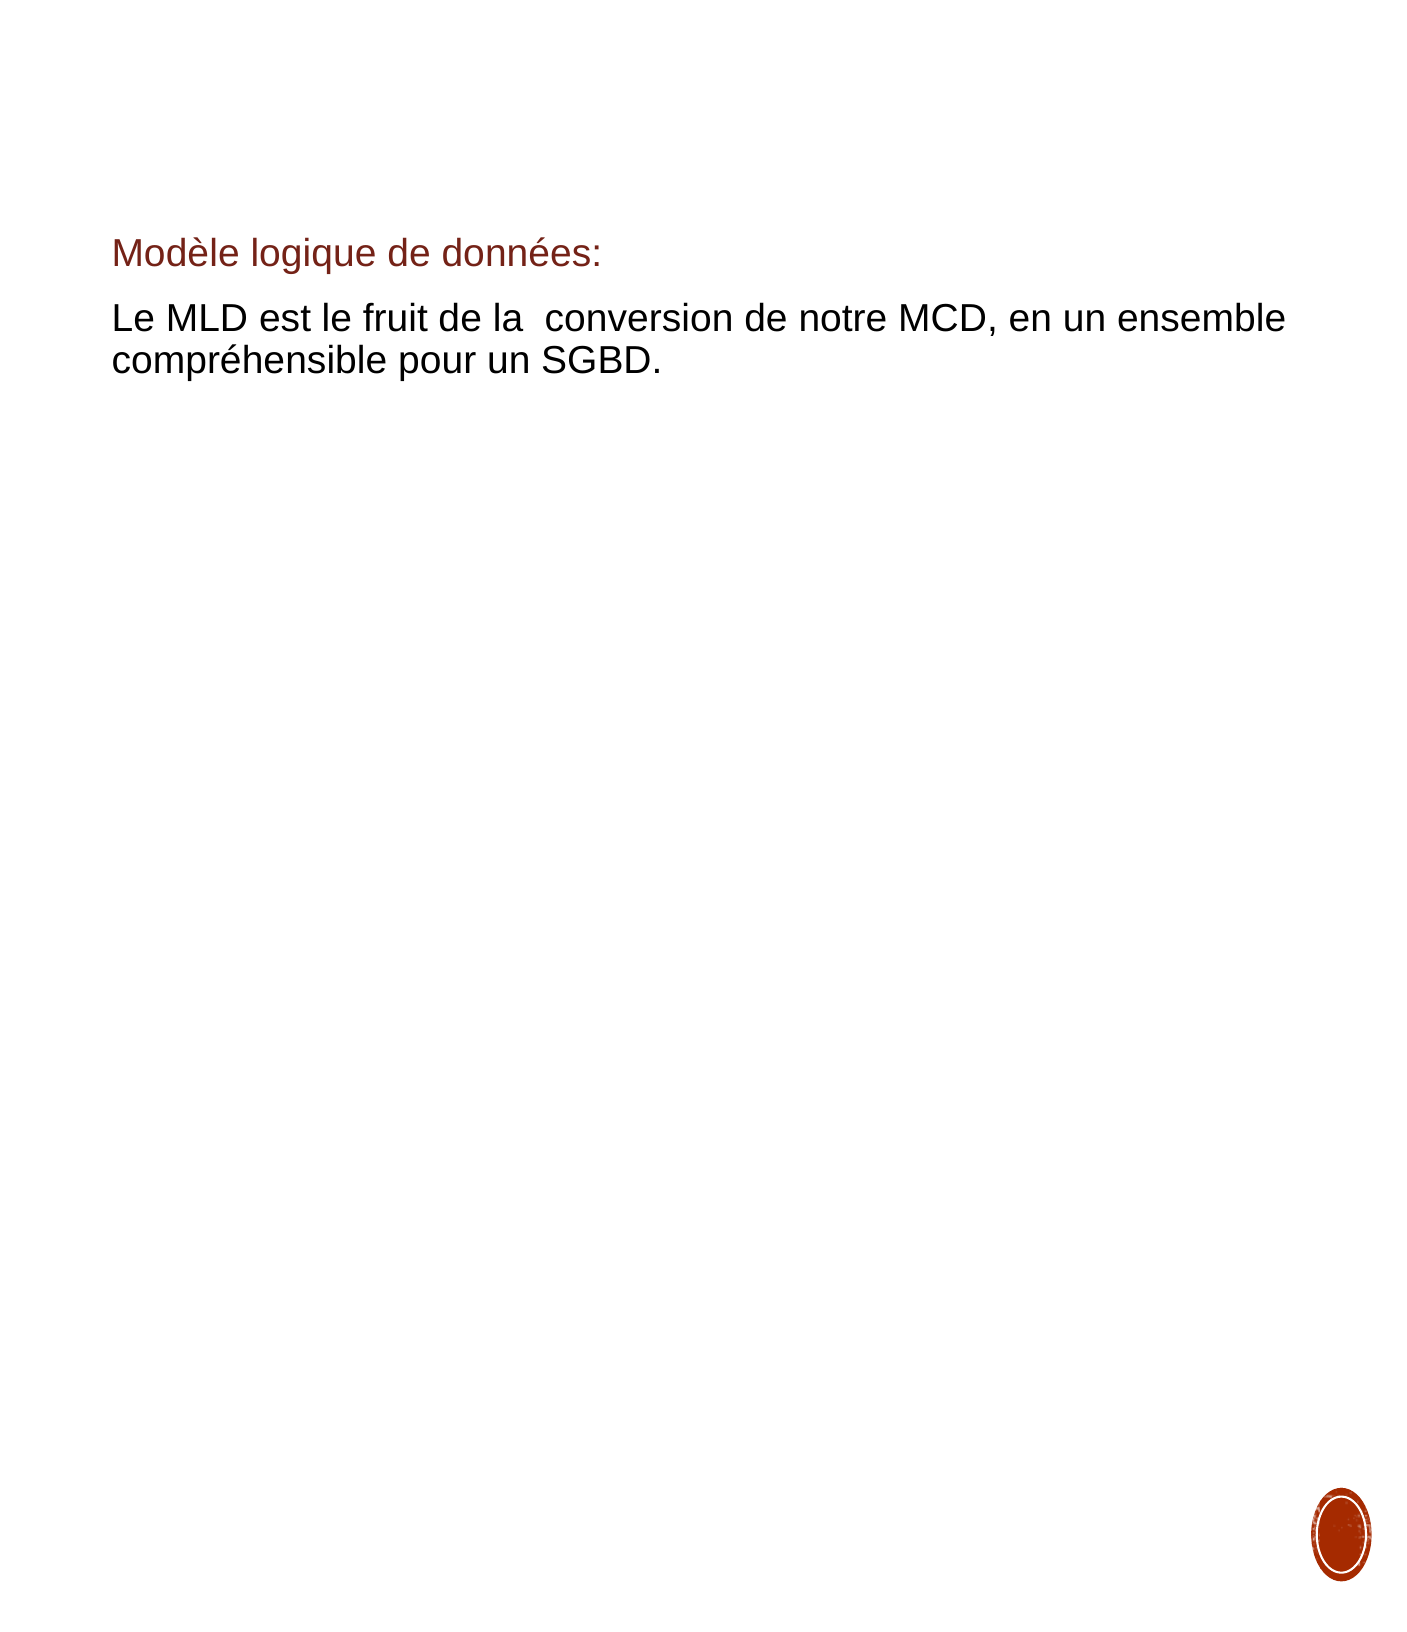

Modèle logique de données:
Le MLD est le fruit de la  conversion de notre MCD, en un ensemble compréhensible pour un SGBD.